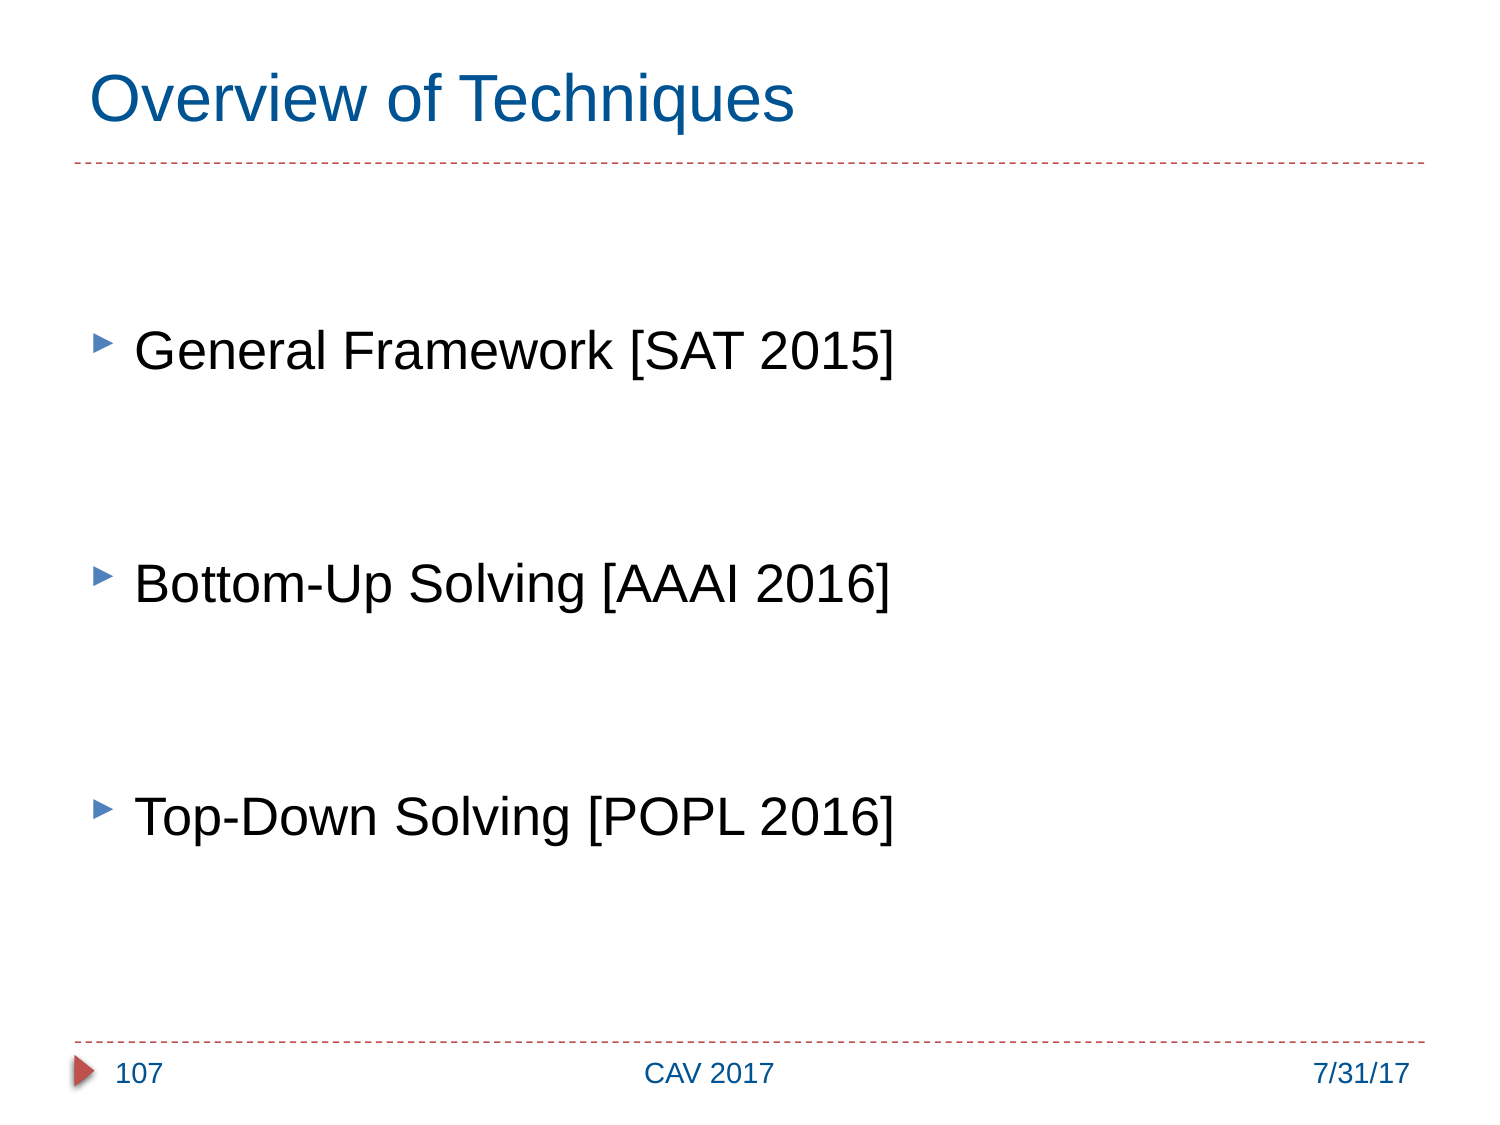

# Overview of Techniques
General Framework [SAT 2015]

Bottom-Up Solving [AAAI 2016]

Top-Down Solving [POPL 2016]

107
CAV 2017
7/31/17